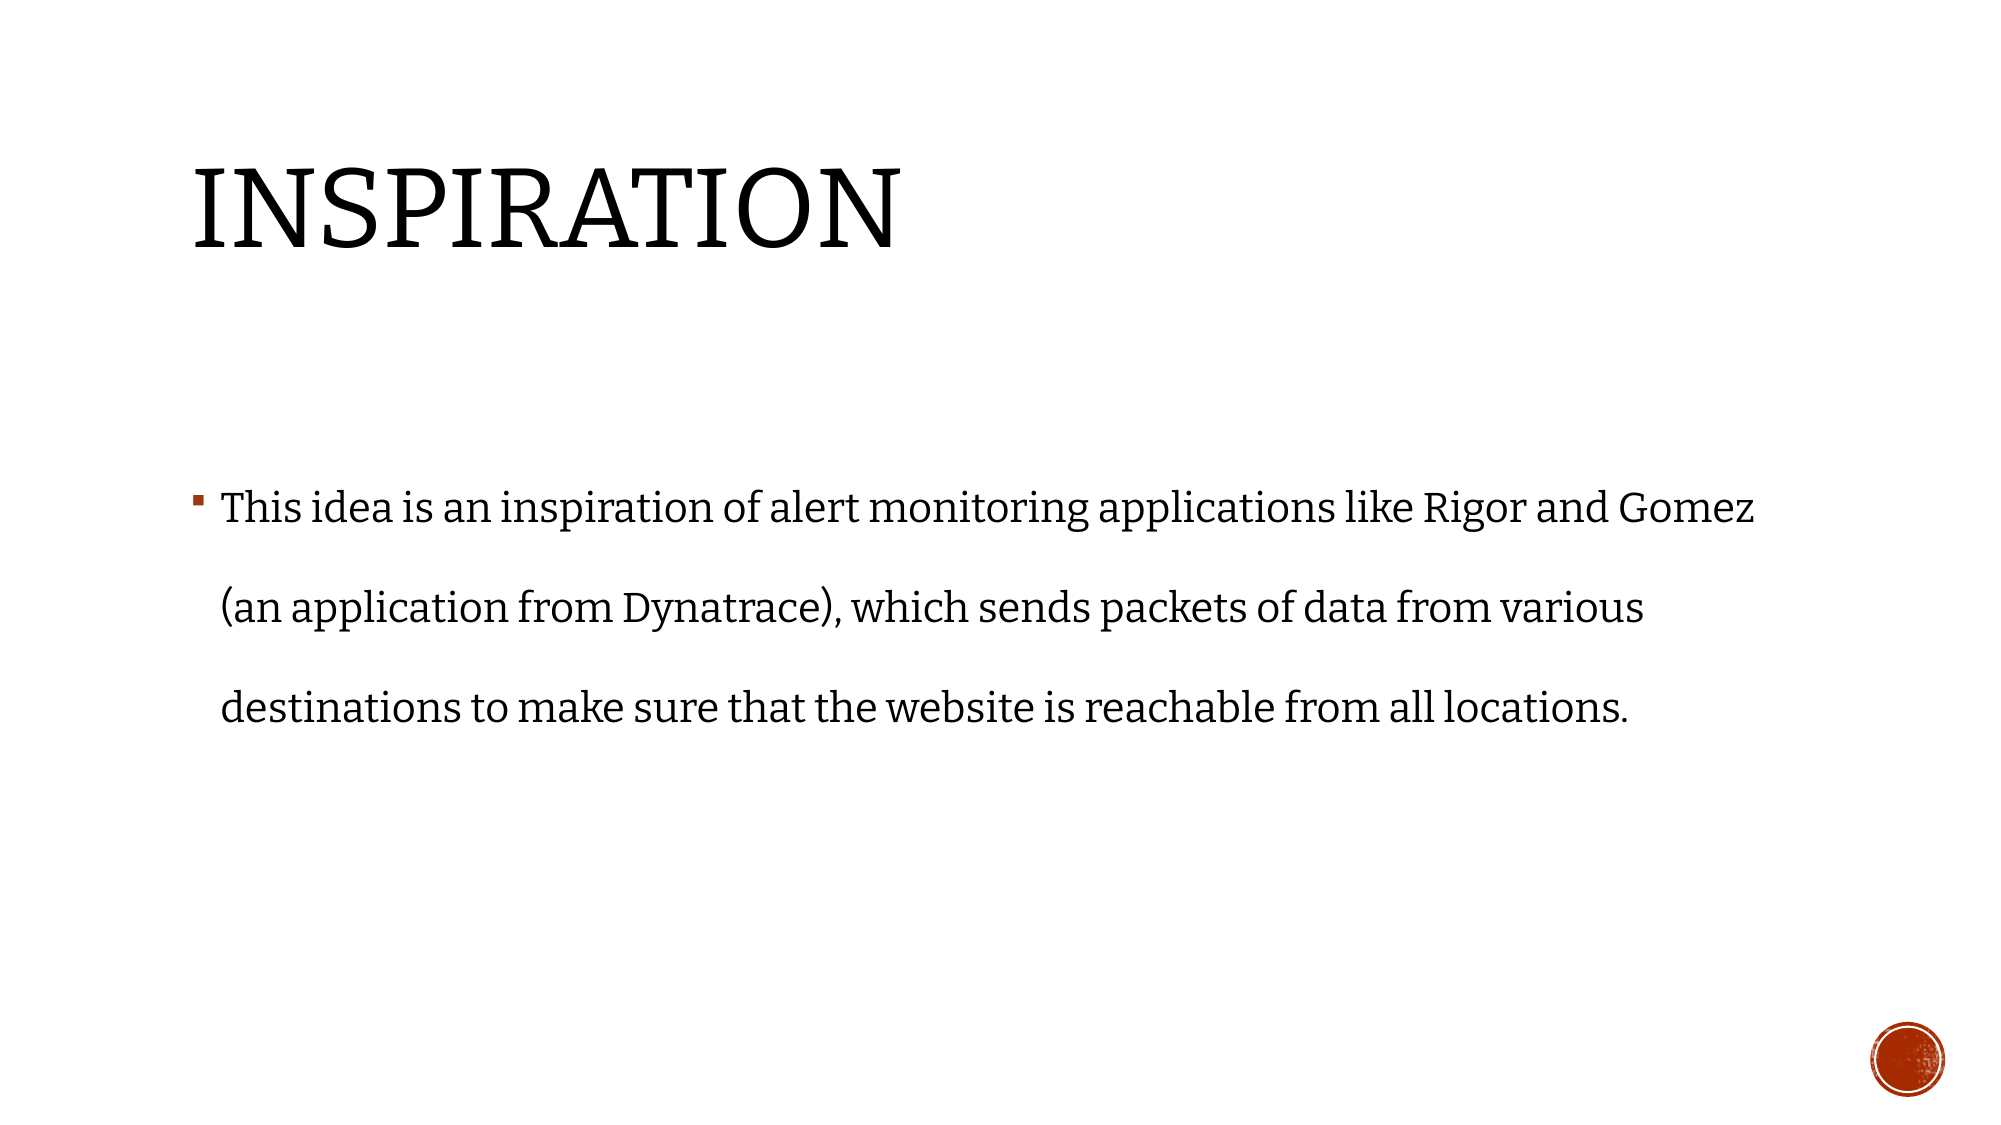

# inspiration

This idea is an inspiration of alert monitoring applications like Rigor and Gomez (an application from Dynatrace), which sends packets of data from various destinations to make sure that the website is reachable from all locations.